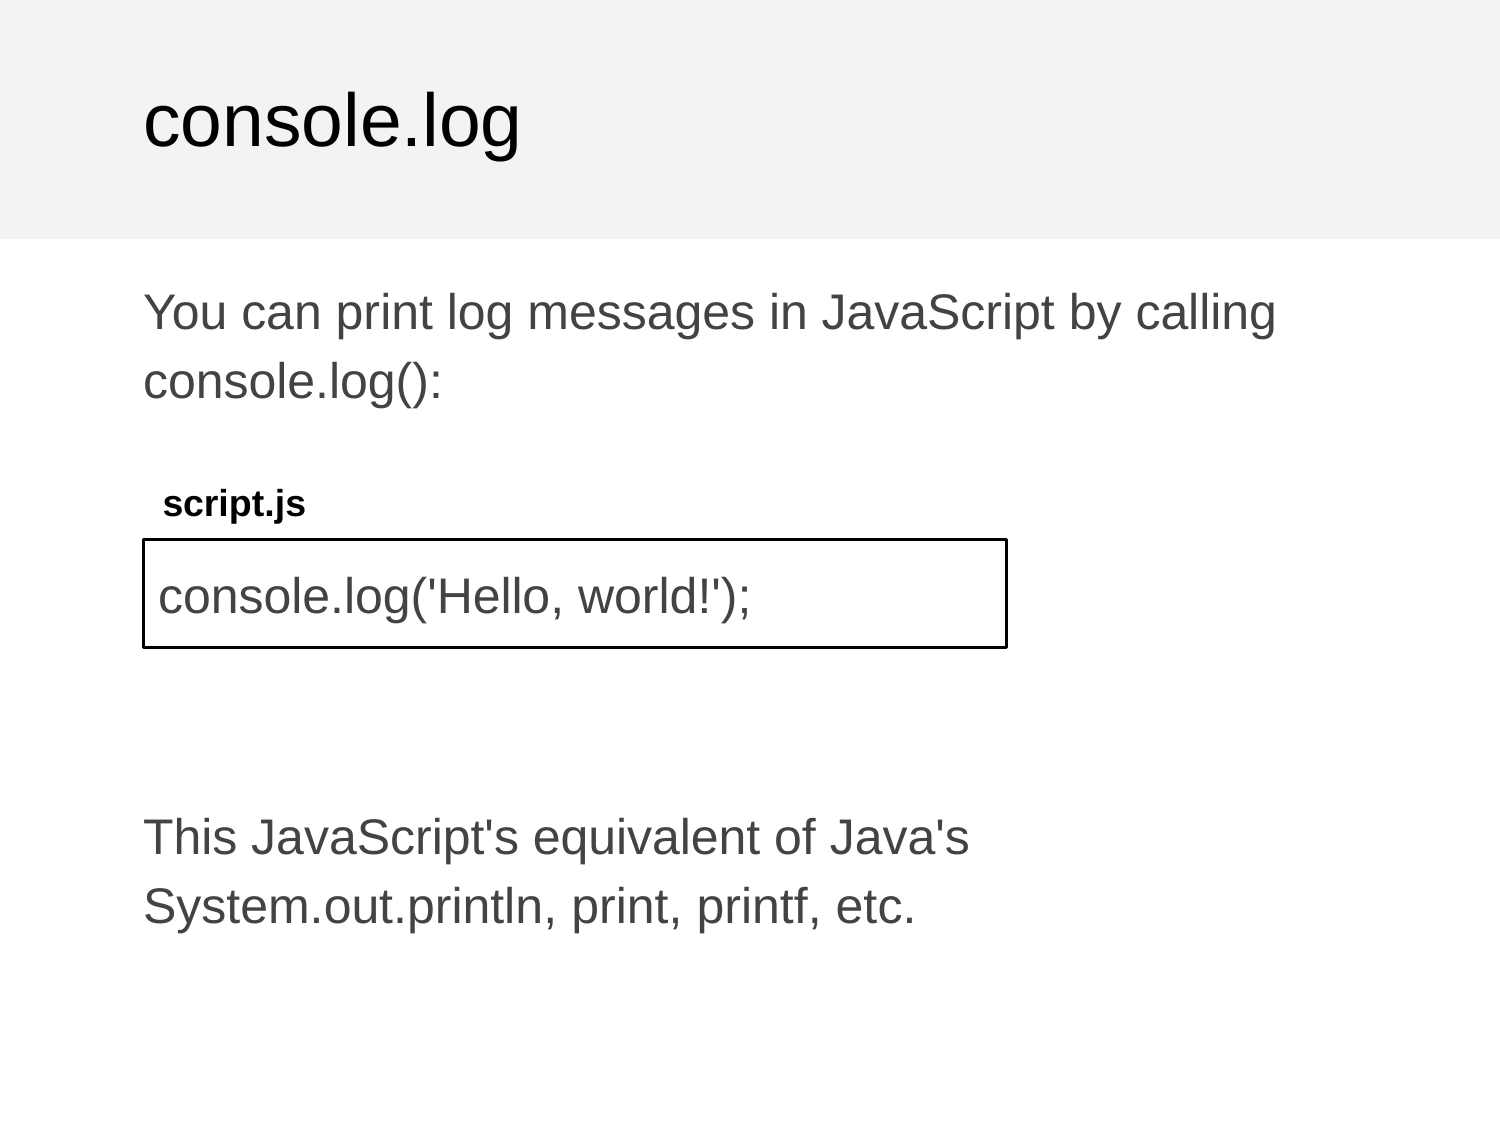

console.log
You can print log messages in JavaScript by calling console.log():
script.js
console.log('Hello, world!');
This JavaScript's equivalent of Java's System.out.println, print, printf, etc.